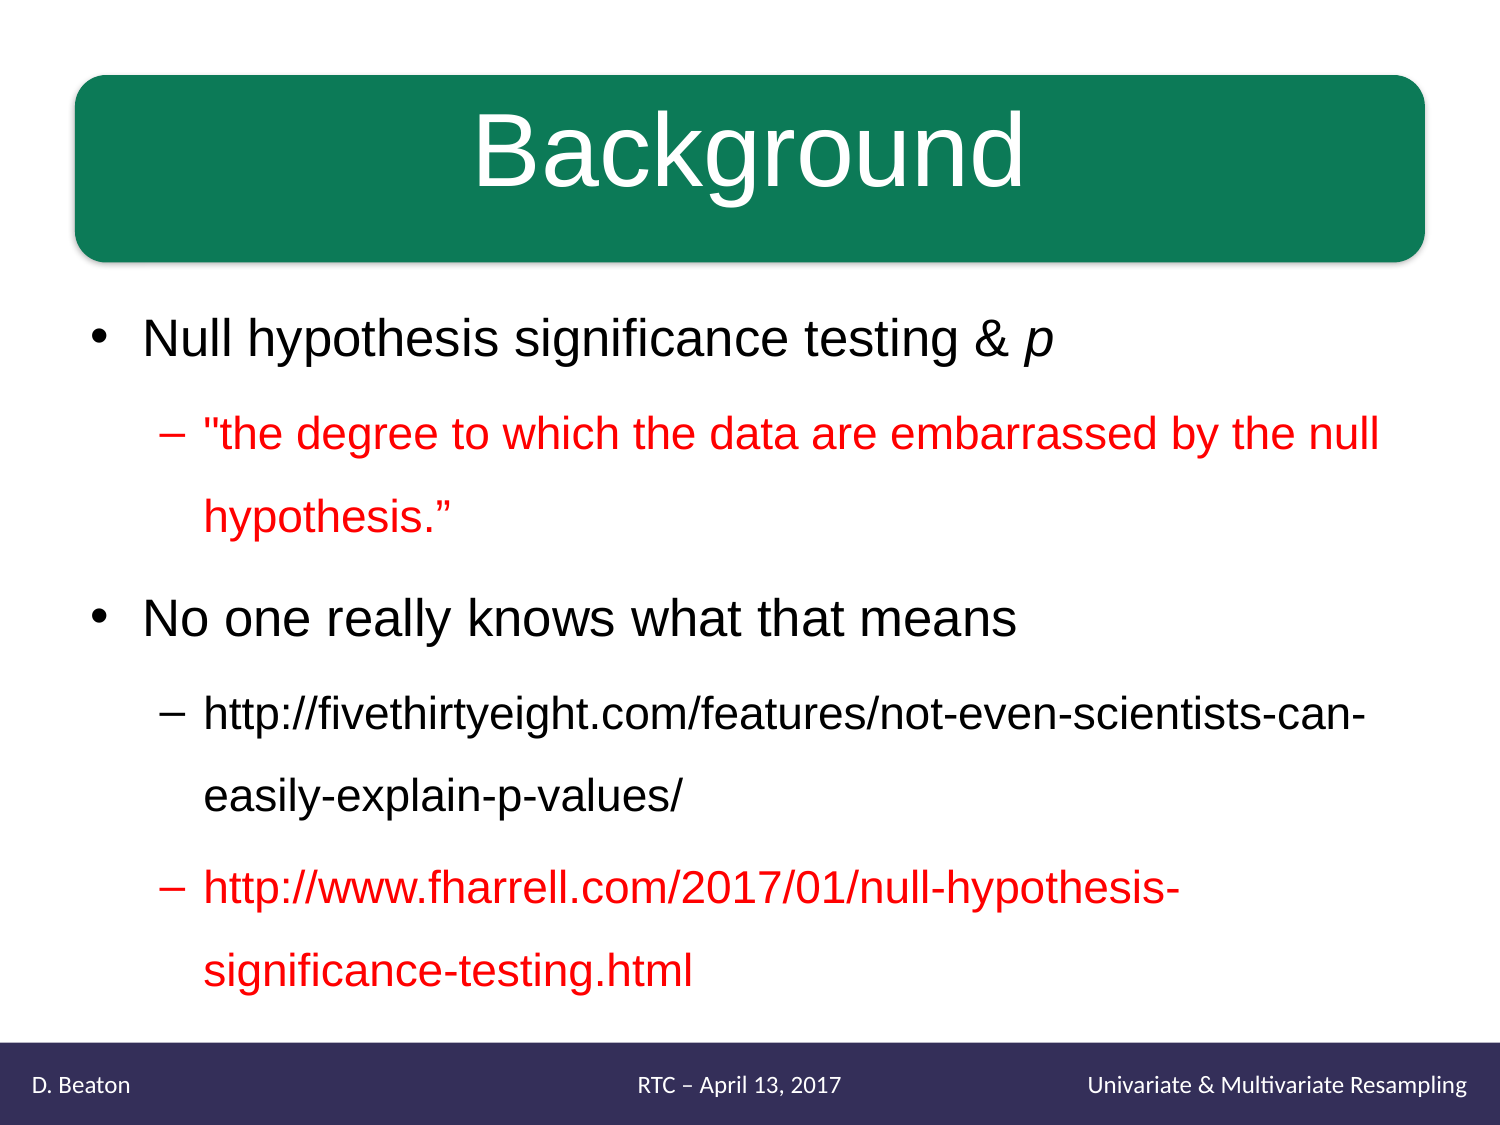

# Background
Null hypothesis significance testing & p
"the degree to which the data are embarrassed by the null hypothesis.”
No one really knows what that means
http://fivethirtyeight.com/features/not-even-scientists-can-easily-explain-p-values/
http://www.fharrell.com/2017/01/null-hypothesis-significance-testing.html